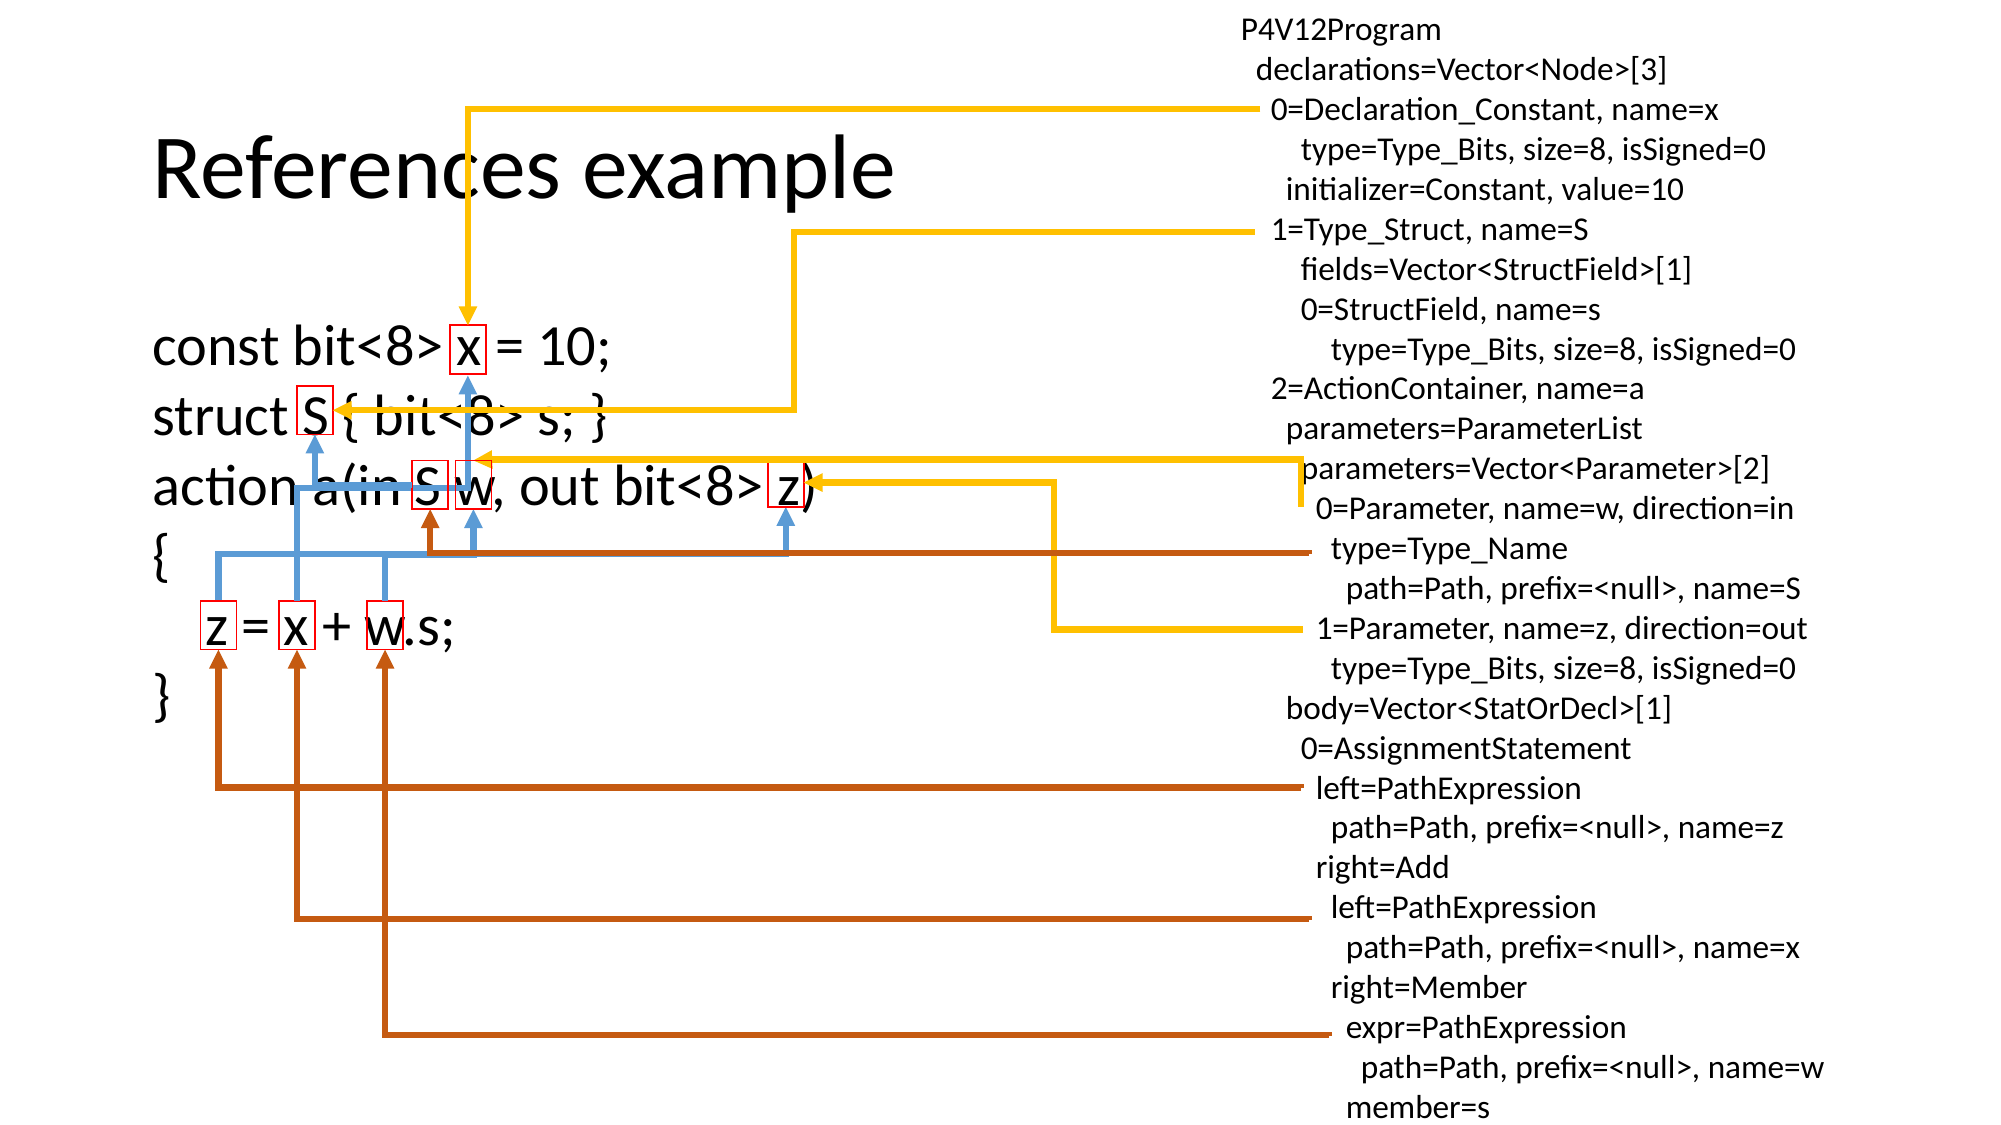

P4V12Program
  declarations=Vector<Node>[3]
    0=Declaration_Constant, name=x
        type=Type_Bits, size=8, isSigned=0
      initializer=Constant, value=10
    1=Type_Struct, name=S
        fields=Vector<StructField>[1]
        0=StructField, name=s
            type=Type_Bits, size=8, isSigned=0
    2=ActionContainer, name=a
      parameters=ParameterList
        parameters=Vector<Parameter>[2]
          0=Parameter, name=w, direction=in
            type=Type_Name
              path=Path, prefix=<null>, name=S
          1=Parameter, name=z, direction=out
            type=Type_Bits, size=8, isSigned=0
      body=Vector<StatOrDecl>[1]
        0=AssignmentStatement
          left=PathExpression
            path=Path, prefix=<null>, name=z
          right=Add
            left=PathExpression
              path=Path, prefix=<null>, name=x
            right=Member
              expr=PathExpression
                path=Path, prefix=<null>, name=w
              member=s
# References example
const bit<8> x = 10;
struct S { bit<8> s; }
action a(in S w, out bit<8> z)
{
    z = x + w.s;
}